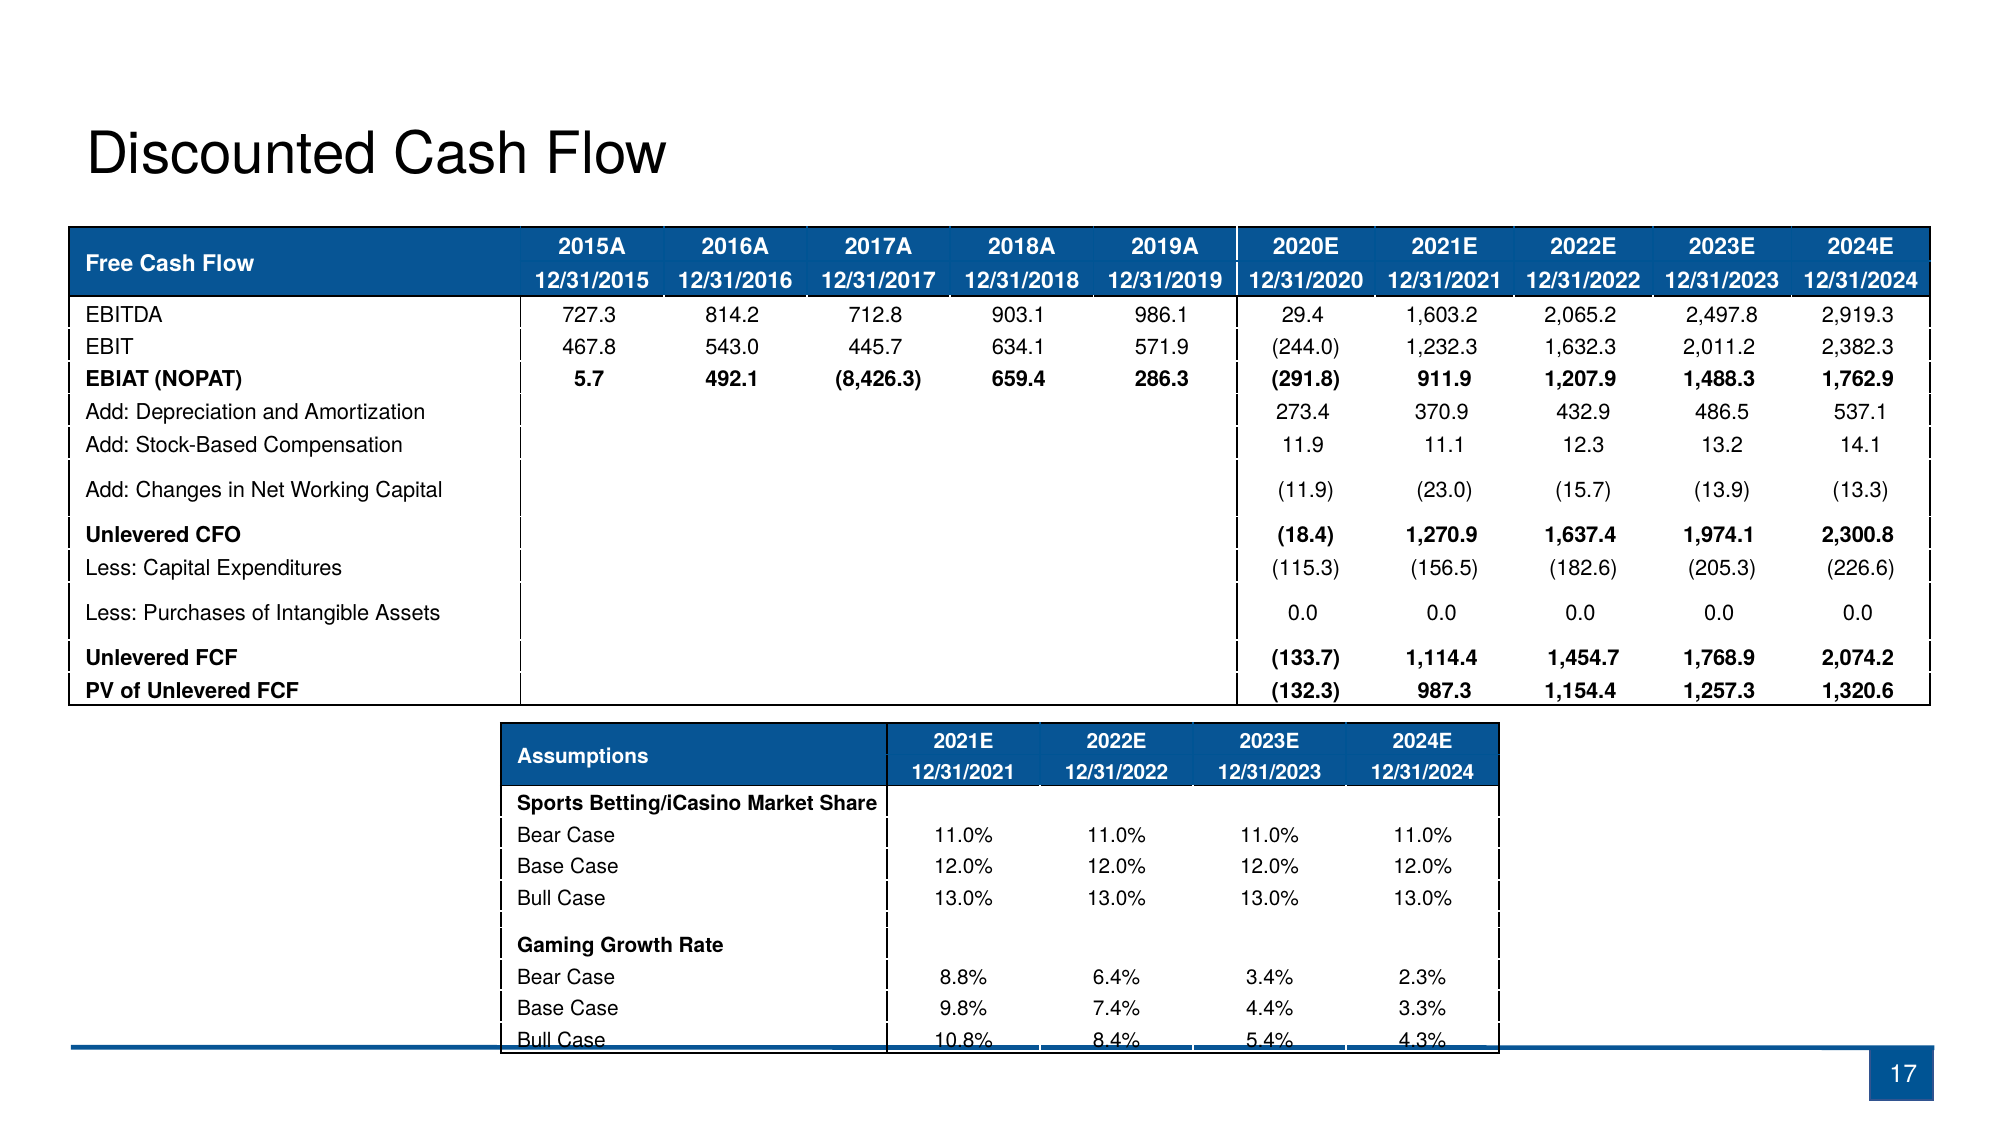

# Discounted Cash Flow
| Free Cash Flow | 2015A | 2016A | 2017A | 2018A | 2019A | 2020E | 2021E | 2022E | 2023E | 2024E |
| --- | --- | --- | --- | --- | --- | --- | --- | --- | --- | --- |
| 12 Months Ending | 12/31/2015 | 12/31/2016 | 12/31/2017 | 12/31/2018 | 12/31/2019 | 12/31/2020 | 12/31/2021 | 12/31/2022 | 12/31/2023 | 12/31/2024 |
| EBITDA | 727.3 | 814.2 | 712.8 | 903.1 | 986.1 | 29.4 | 1,603.2 | 2,065.2 | 2,497.8 | 2,919.3 |
| EBIT | 467.8 | 543.0 | 445.7 | 634.1 | 571.9 | (244.0) | 1,232.3 | 1,632.3 | 2,011.2 | 2,382.3 |
| EBIAT (NOPAT) | 5.7 | 492.1 | (8,426.3) | 659.4 | 286.3 | (291.8) | 911.9 | 1,207.9 | 1,488.3 | 1,762.9 |
| Add: Depreciation and Amortization |  |  |  |  |  | 273.4 | 370.9 | 432.9 | 486.5 | 537.1 |
| Add: Stock-Based Compensation |  |  |  |  |  | 11.9 | 11.1 | 12.3 | 13.2 | 14.1 |
| Add: Changes in Net Working Capital |  |  |  |  |  | (11.9) | (23.0) | (15.7) | (13.9) | (13.3) |
| Unlevered CFO |  |  |  |  |  | (18.4) | 1,270.9 | 1,637.4 | 1,974.1 | 2,300.8 |
| Less: Capital Expenditures |  |  |  |  |  | (115.3) | (156.5) | (182.6) | (205.3) | (226.6) |
| Less: Purchases of Intangible Assets |  |  |  |  |  | 0.0 | 0.0 | 0.0 | 0.0 | 0.0 |
| Unlevered FCF |  |  |  |  |  | (133.7) | 1,114.4 | 1,454.7 | 1,768.9 | 2,074.2 |
| PV of Unlevered FCF |  |  |  |  |  | (132.3) | 987.3 | 1,154.4 | 1,257.3 | 1,320.6 |
| Assumptions | 2021E | 2022E | 2023E | 2024E |
| --- | --- | --- | --- | --- |
|  | 12/31/2021 | 12/31/2022 | 12/31/2023 | 12/31/2024 |
| Sports Betting/iCasino Market Share |  |  |  |  |
| Bear Case | 11.0% | 11.0% | 11.0% | 11.0% |
| Base Case | 12.0% | 12.0% | 12.0% | 12.0% |
| Bull Case | 13.0% | 13.0% | 13.0% | 13.0% |
|  |  |  |  |  |
| Gaming Growth Rate |  |  |  |  |
| Bear Case | 8.8% | 6.4% | 3.4% | 2.3% |
| Base Case | 9.8% | 7.4% | 4.4% | 3.3% |
| Bull Case | 10.8% | 8.4% | 5.4% | 4.3% |
17